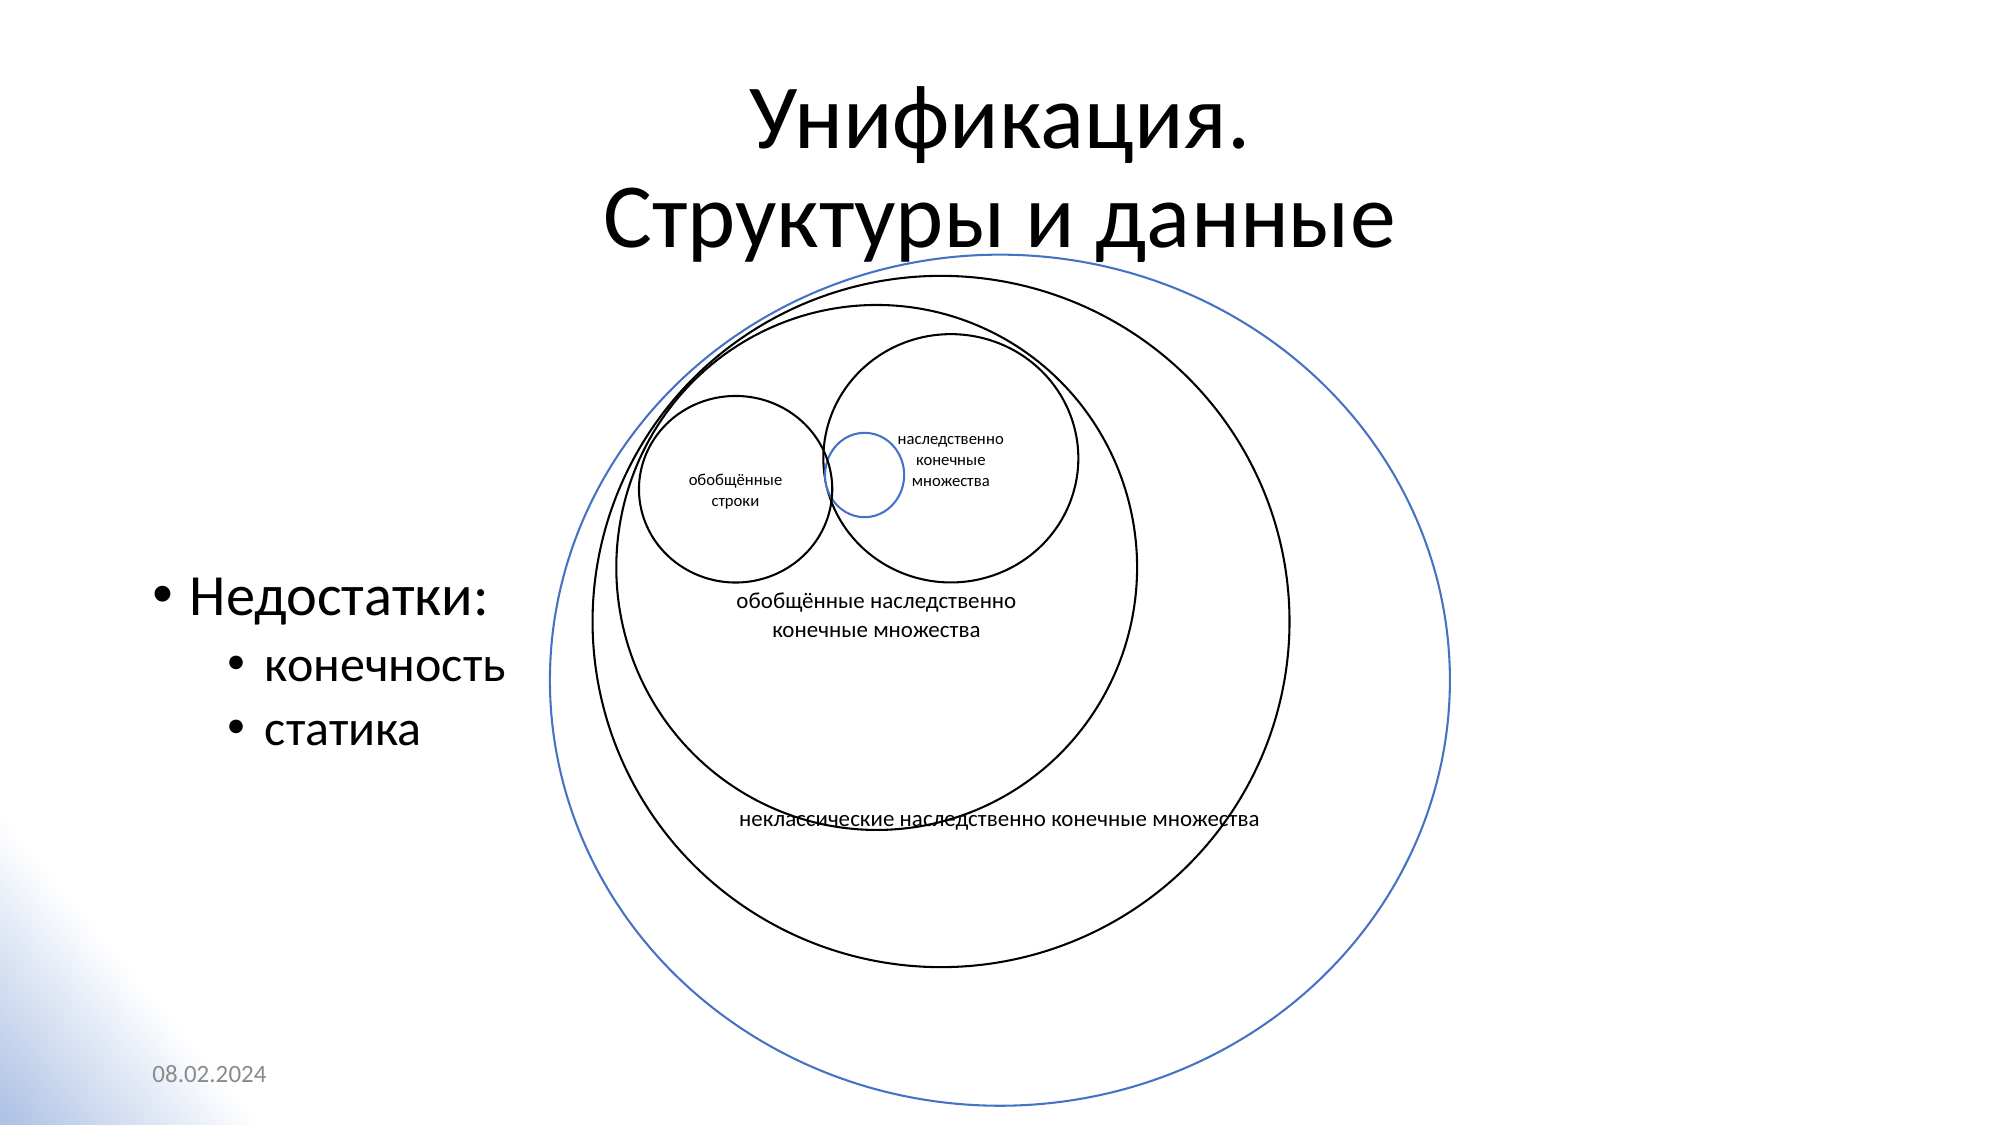

# Унификация. Структуры и данные

неклассические наследственно конечные множества

обобщённые наследственно конечные множества
наследственно конечные множества
обобщённые строки

Недостатки:
конечность
статика
08.02.2024
Ивашенко В. БГУИР